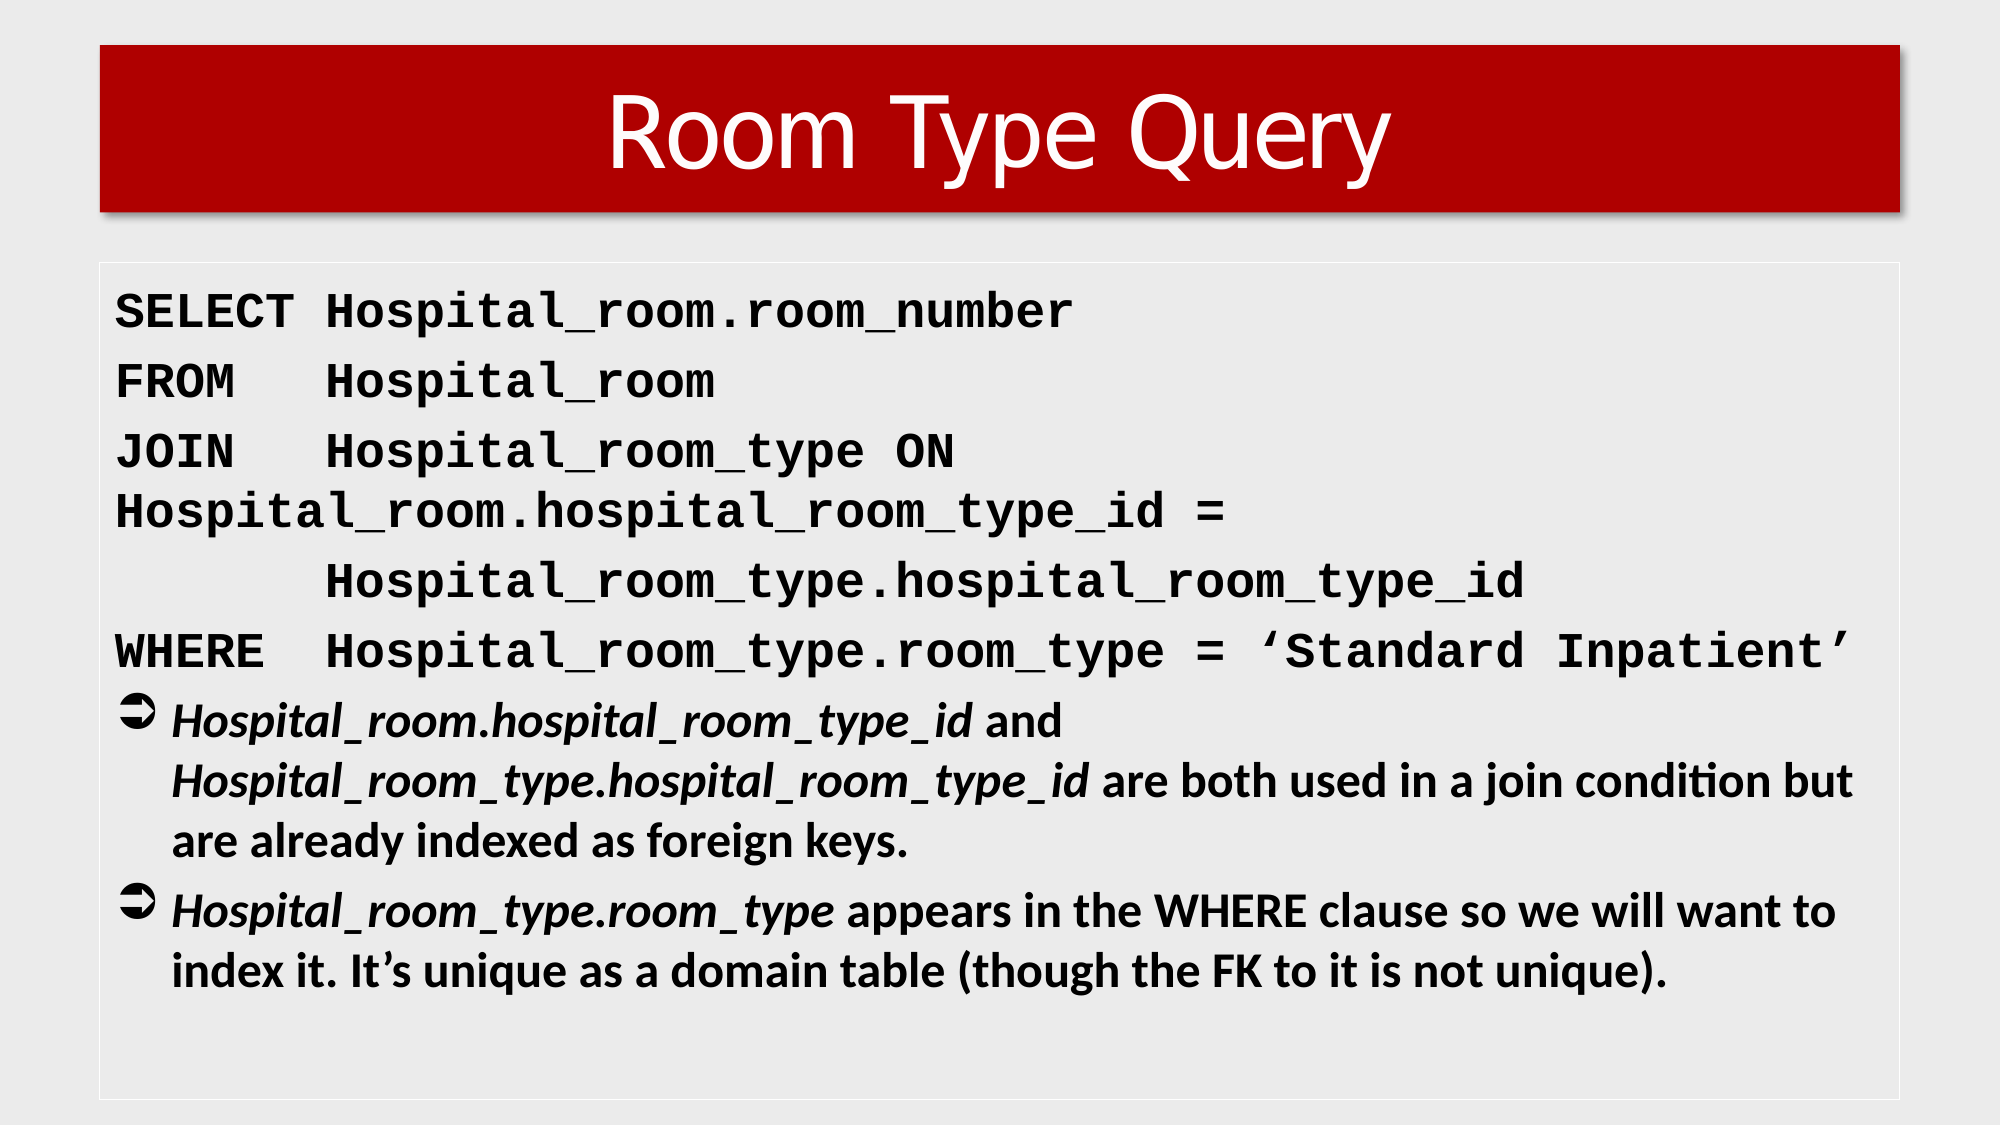

# Room Type Query
SELECT Hospital_room.room_number
FROM   Hospital_room
JOIN   Hospital_room_type ON Hospital_room.hospital_room_type_id =
       Hospital_room_type.hospital_room_type_id
WHERE  Hospital_room_type.room_type = ‘Standard Inpatient’
Hospital_room.hospital_room_type_id and Hospital_room_type.hospital_room_type_id are both used in a join condition but are already indexed as foreign keys.
Hospital_room_type.room_type appears in the WHERE clause so we will want to index it. It’s unique as a domain table (though the FK to it is not unique).